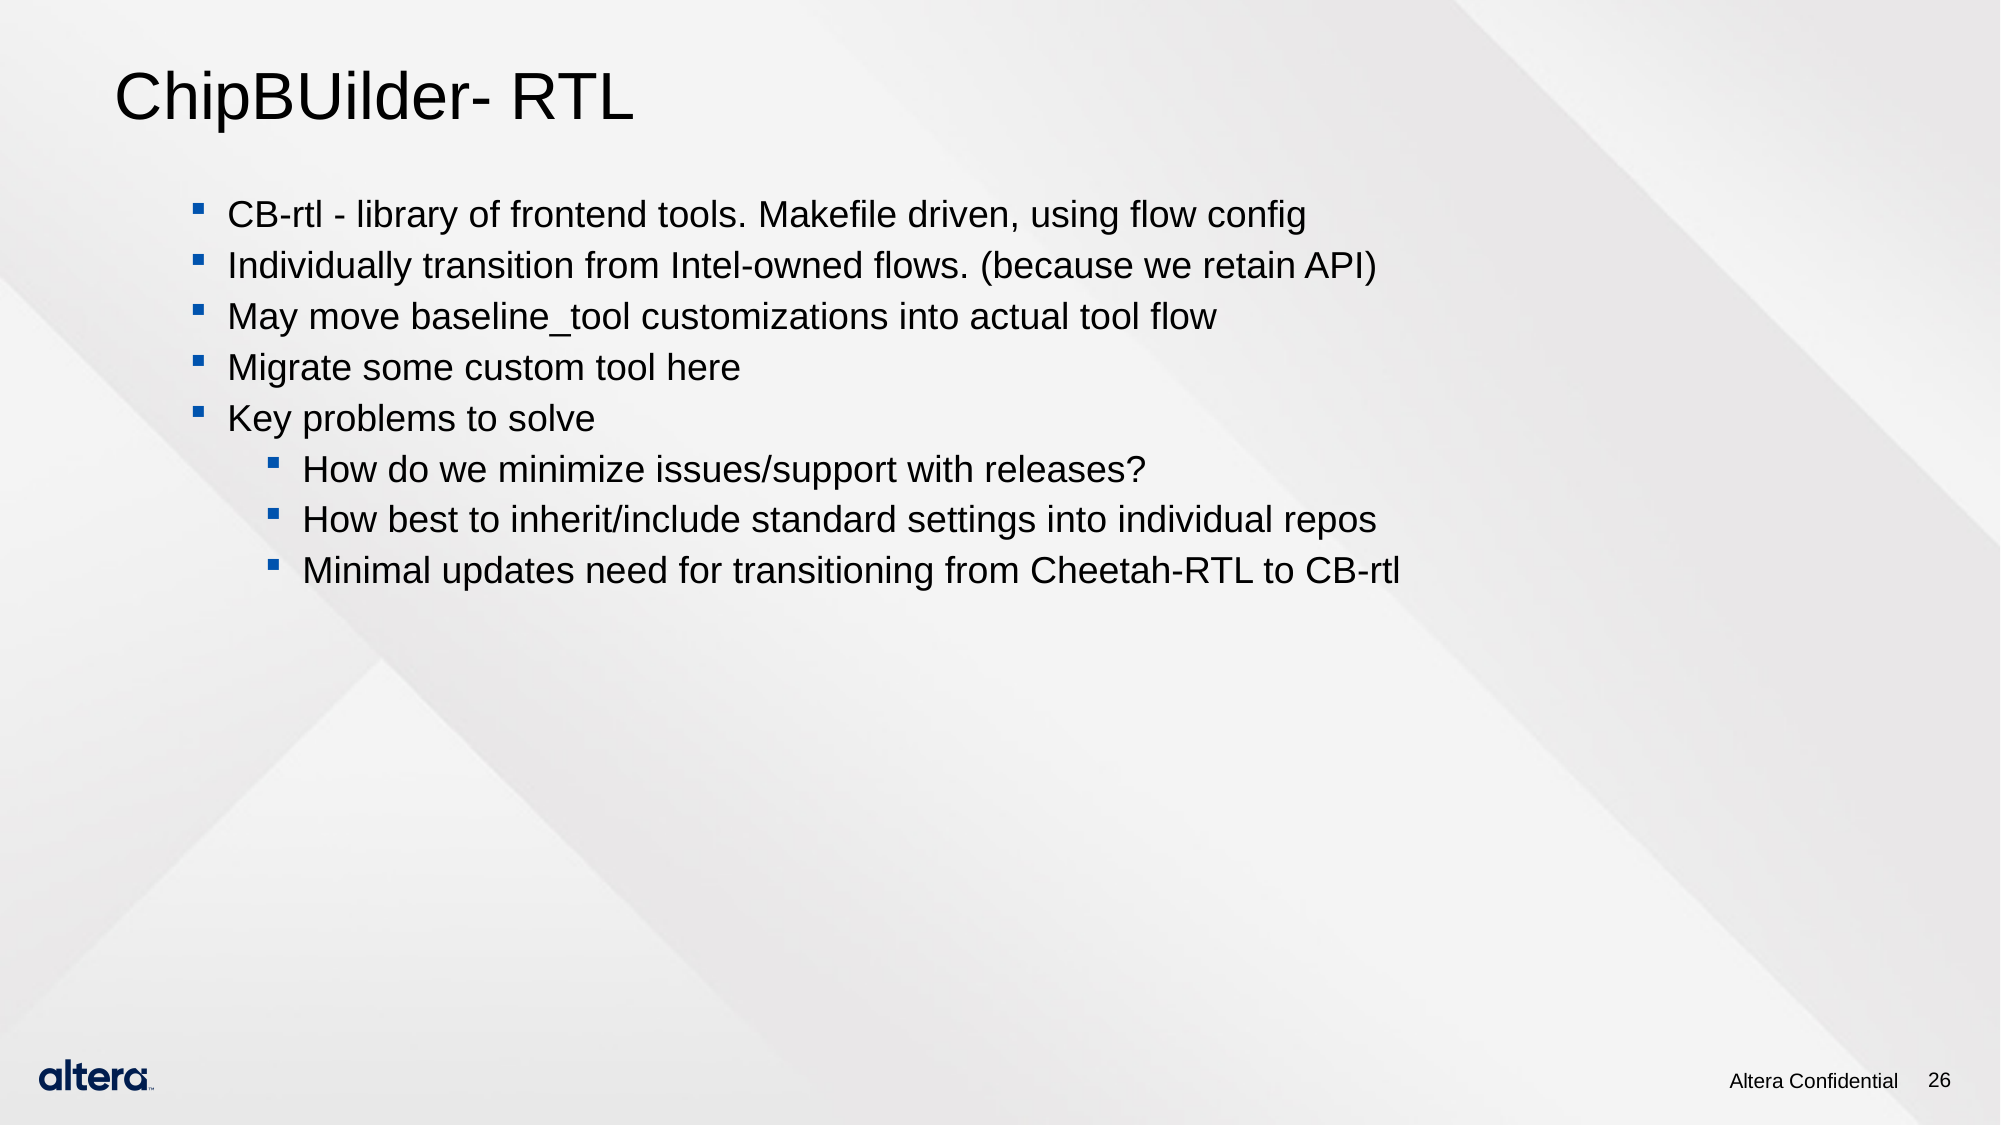

# ChipBUilder- RTL
CB-rtl - library of frontend tools. Makefile driven, using flow config
Individually transition from Intel-owned flows. (because we retain API)
May move baseline_tool customizations into actual tool flow
Migrate some custom tool here
Key problems to solve
How do we minimize issues/support with releases?
How best to inherit/include standard settings into individual repos
Minimal updates need for transitioning from Cheetah-RTL to CB-rtl